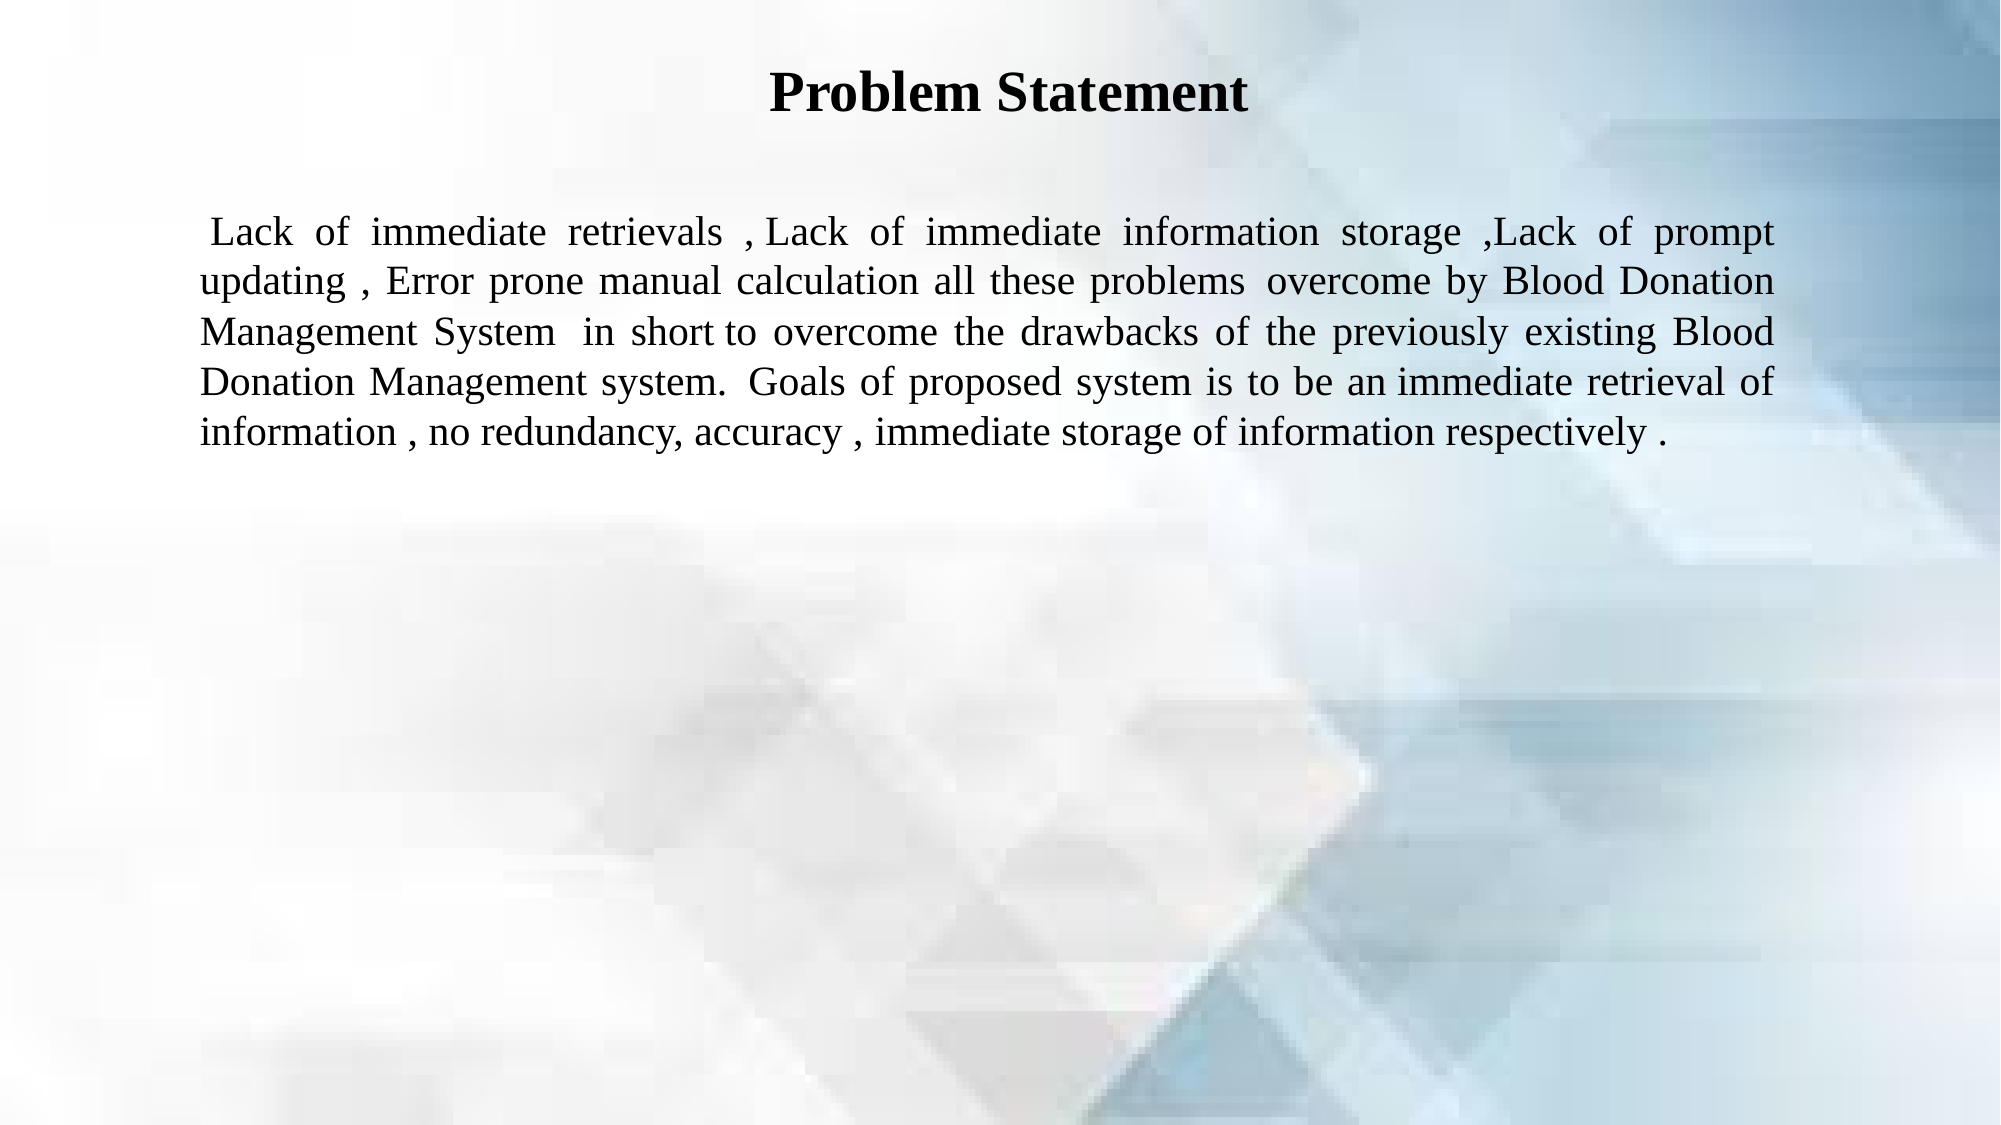

Problem Statement

 Lack of immediate retrievals , Lack of immediate information storage ,Lack of prompt updating , Error prone manual calculation all these problems  overcome by Blood Donation Management System  in short to overcome the drawbacks of the previously existing Blood Donation Management system.  Goals of proposed system is to be an immediate retrieval of information , no redundancy, accuracy , immediate storage of information respectively .